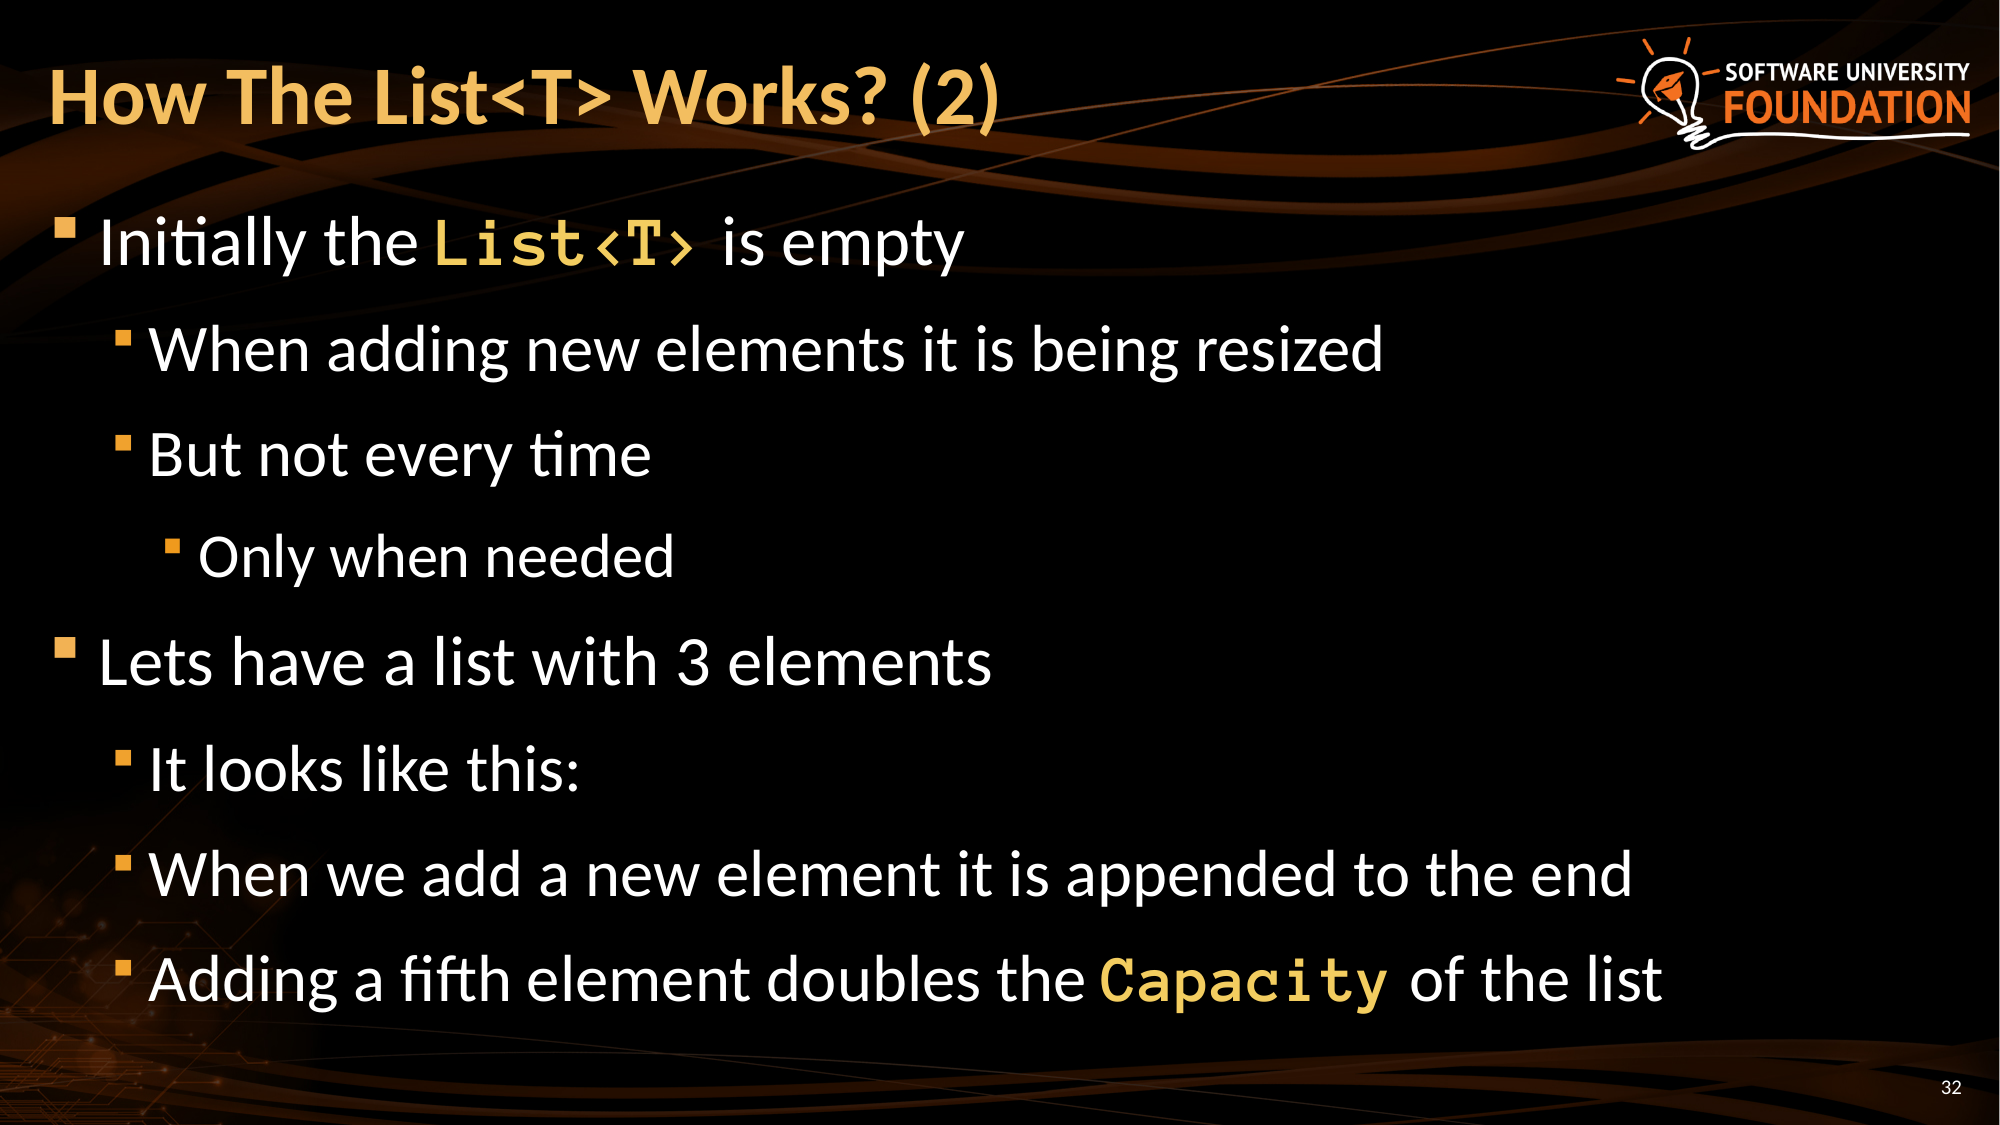

# How The List<T> Works? (2)
Initially the List<T> is empty
When adding new elements it is being resized
But not every time
Only when needed
Lets have a list with 3 elements
It looks like this:
When we add a new element it is appended to the end
Adding a fifth element doubles the Capacity of the list
32